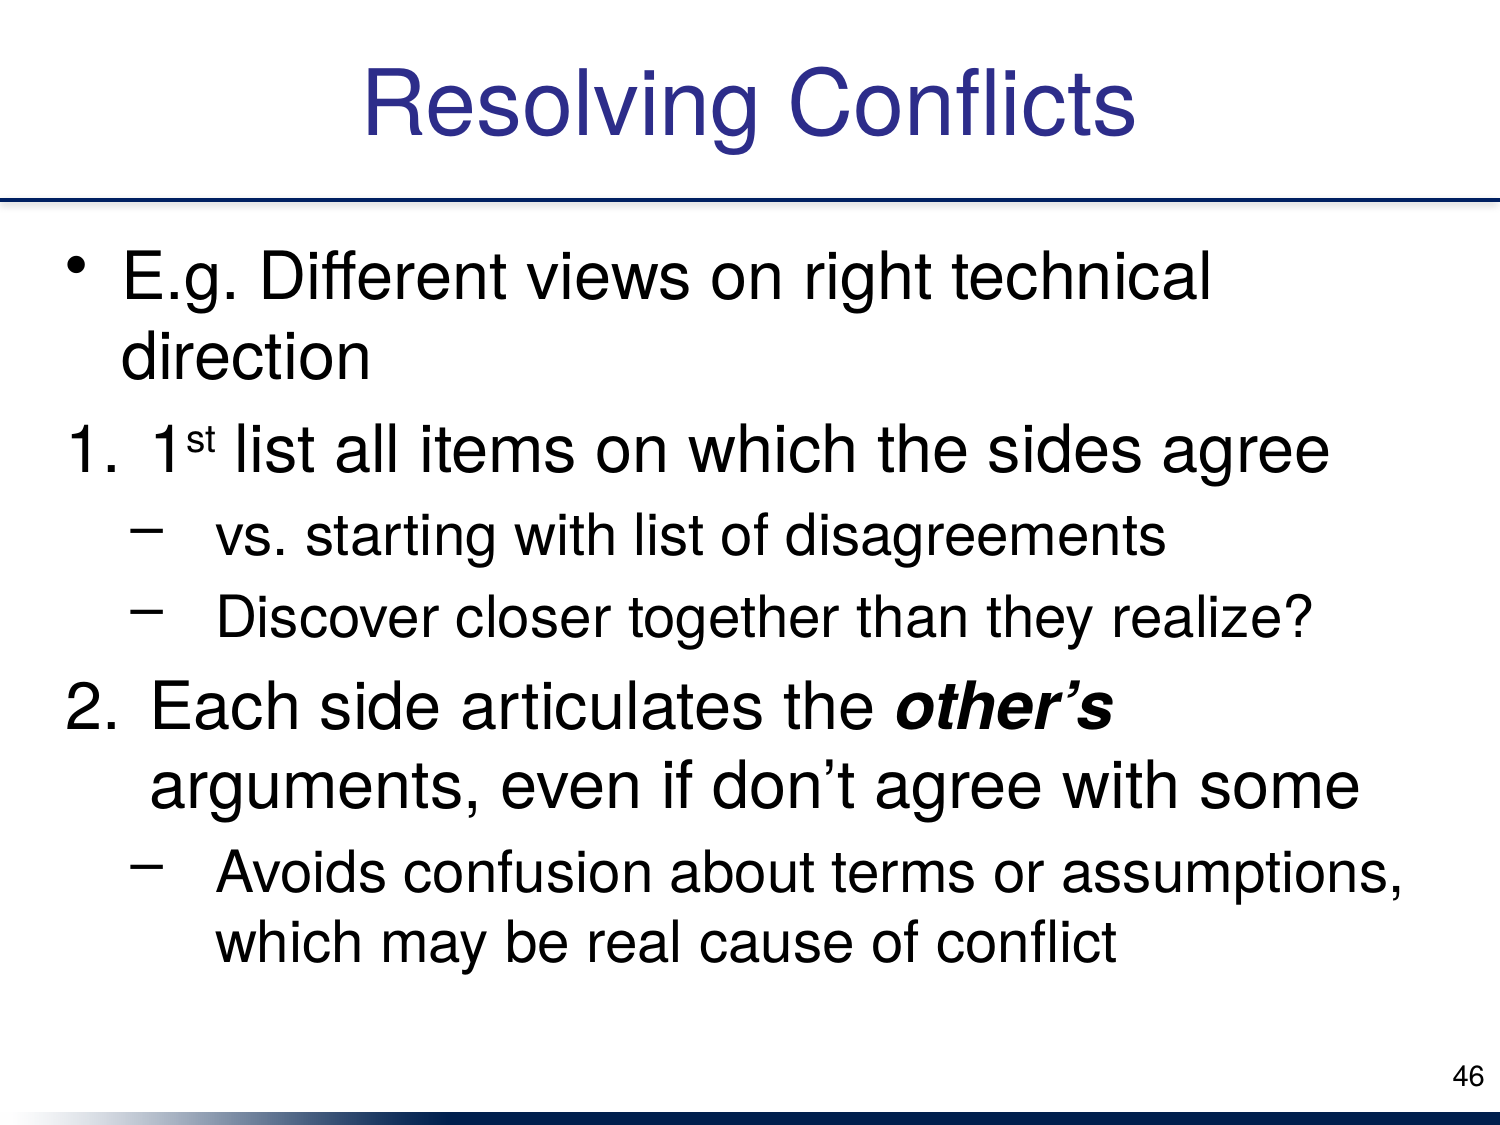

# Resolving Conflicts
E.g. Different views on right technical direction
1st list all items on which the sides agree
vs. starting with list of disagreements
Discover closer together than they realize?
Each side articulates the other’s arguments, even if don’t agree with some
Avoids confusion about terms or assumptions, which may be real cause of conflict

46